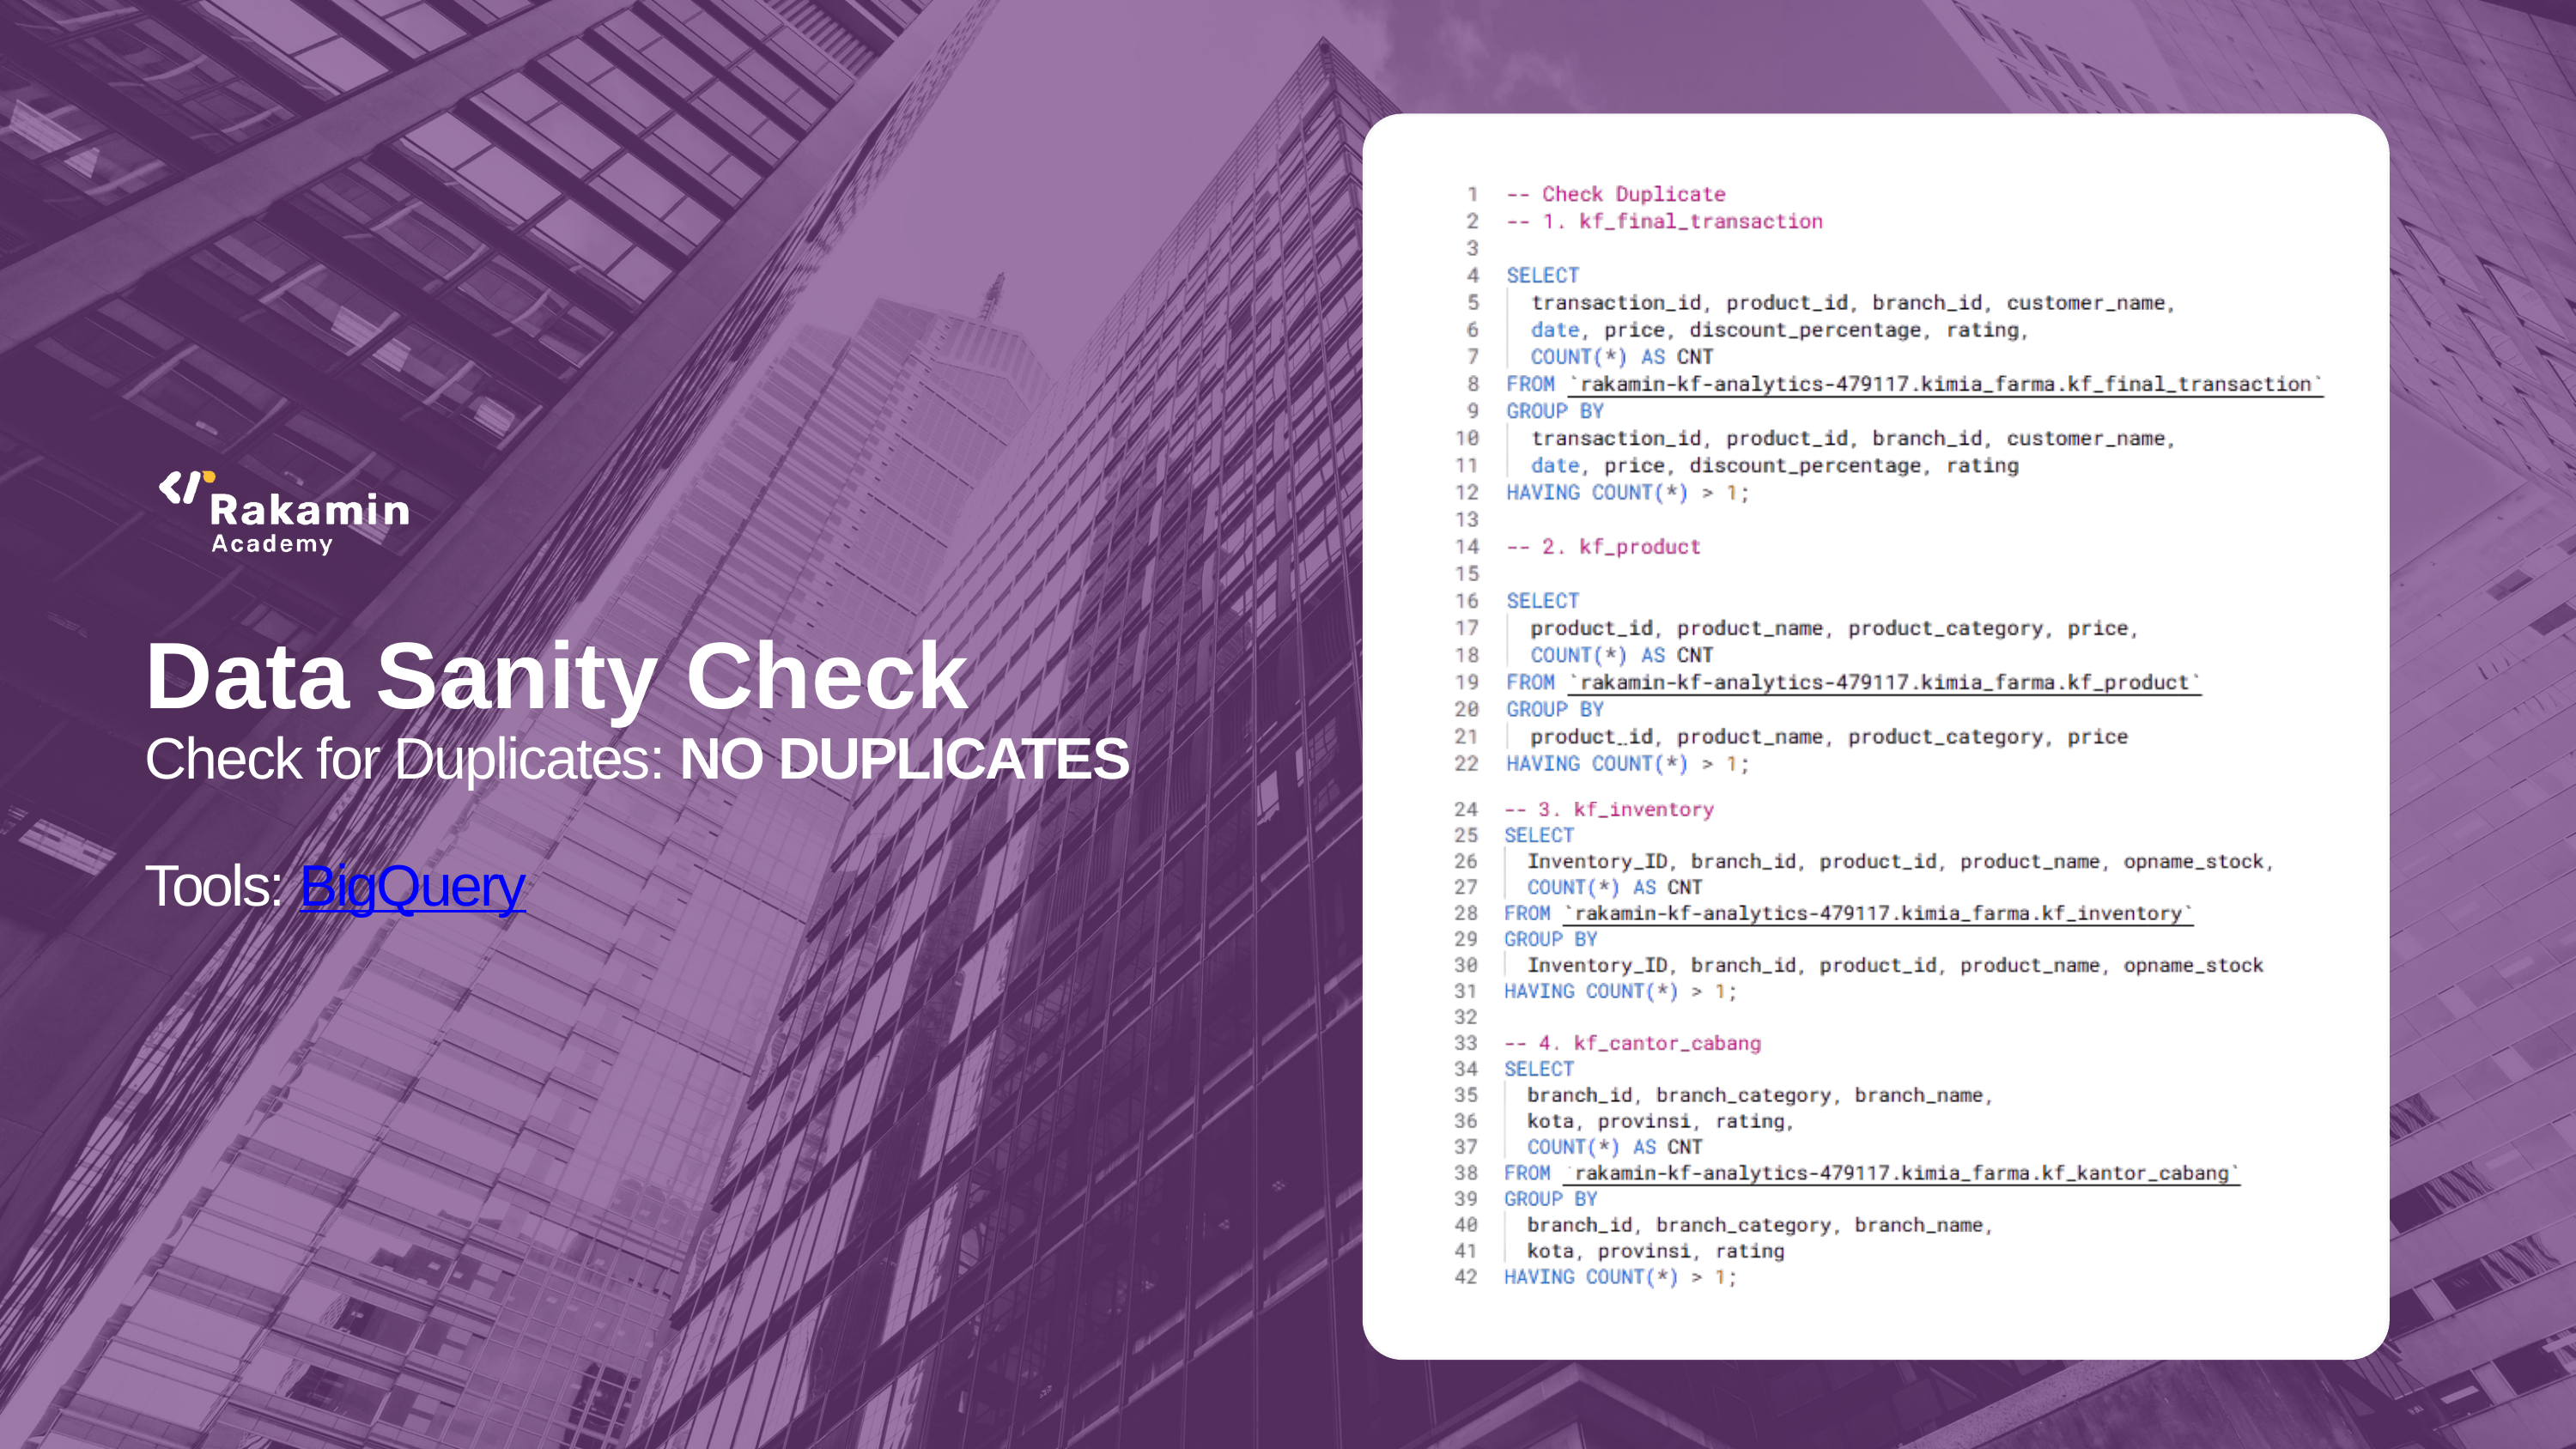

Data Sanity Check
Check for Duplicates: NO DUPLICATES
Tools: BigQuery